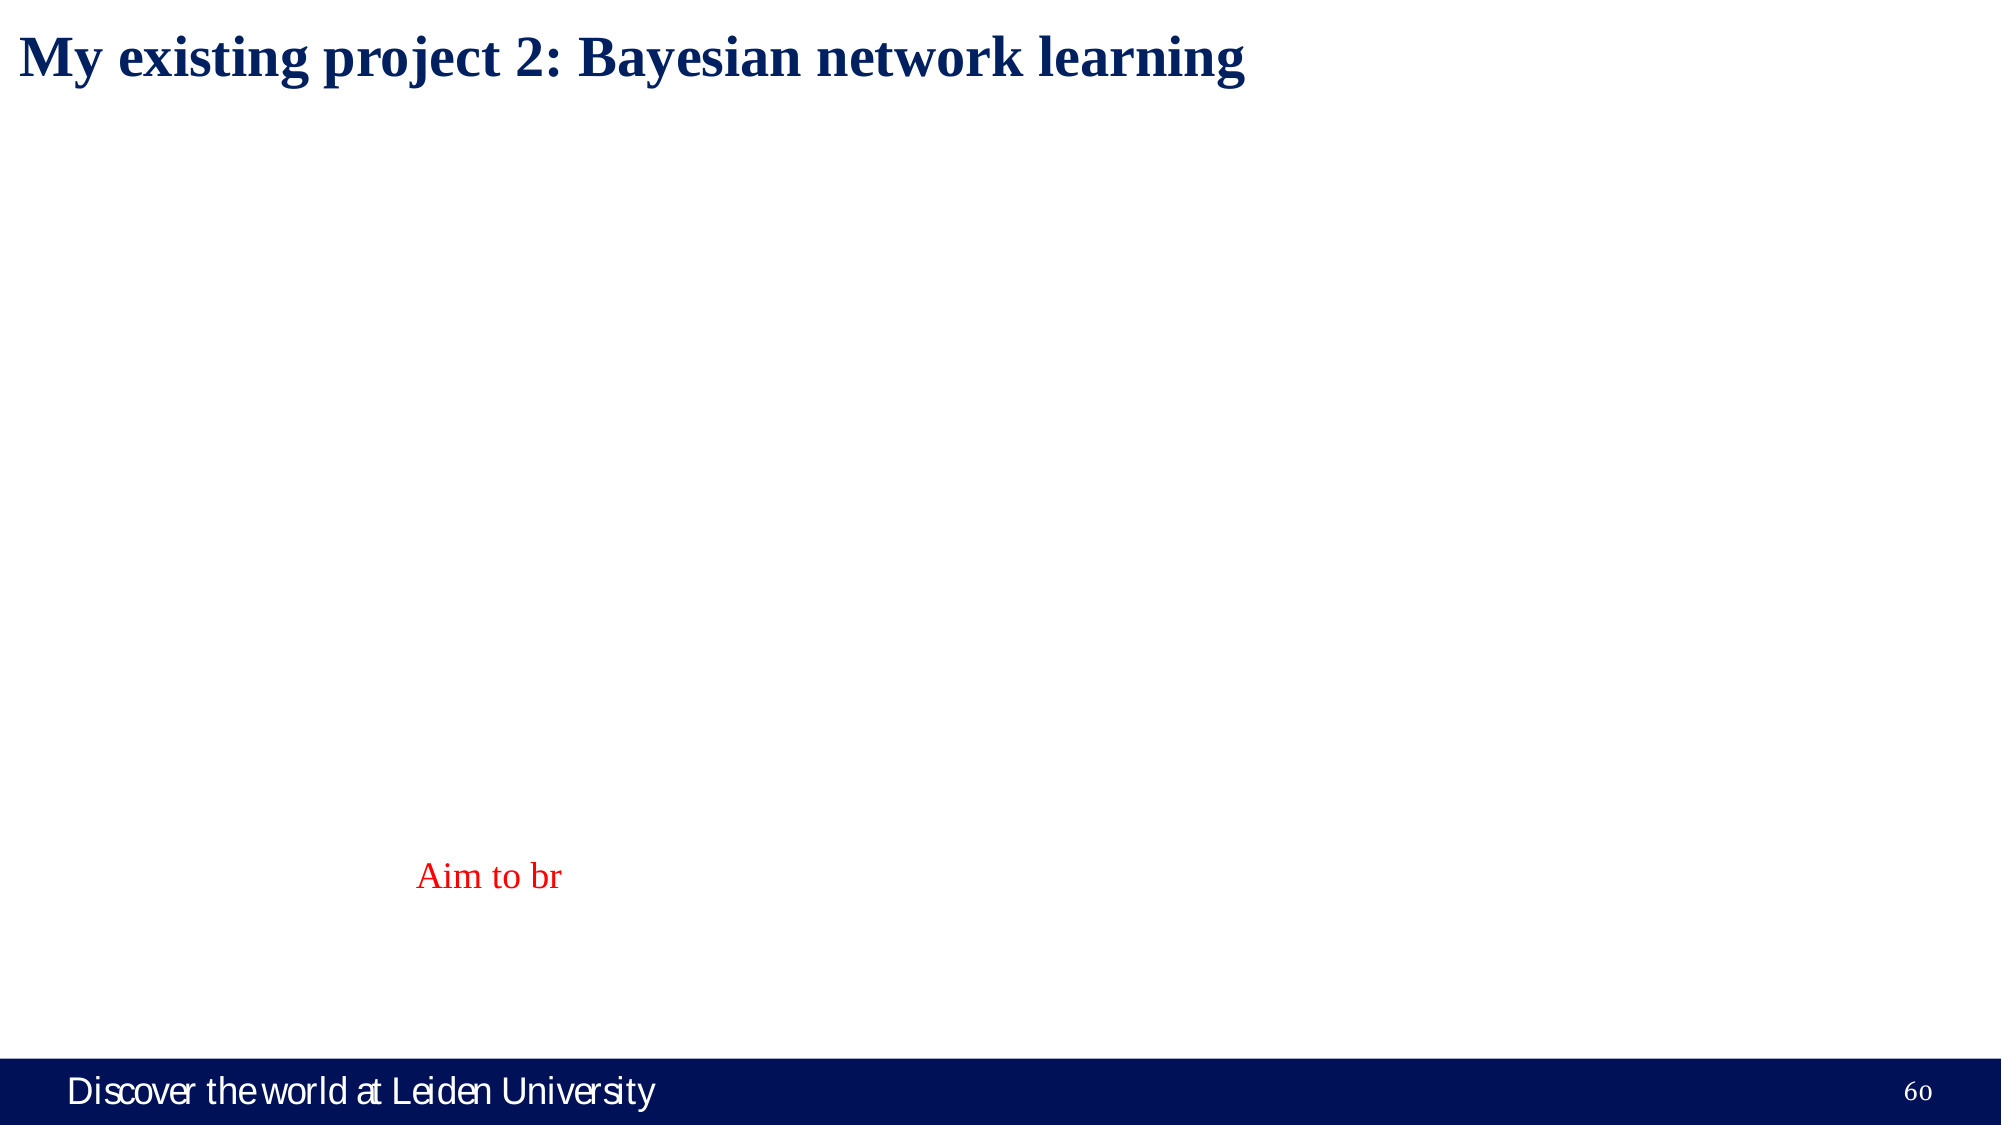

My existing project 2: Bayesian network learning
Aim to br
60